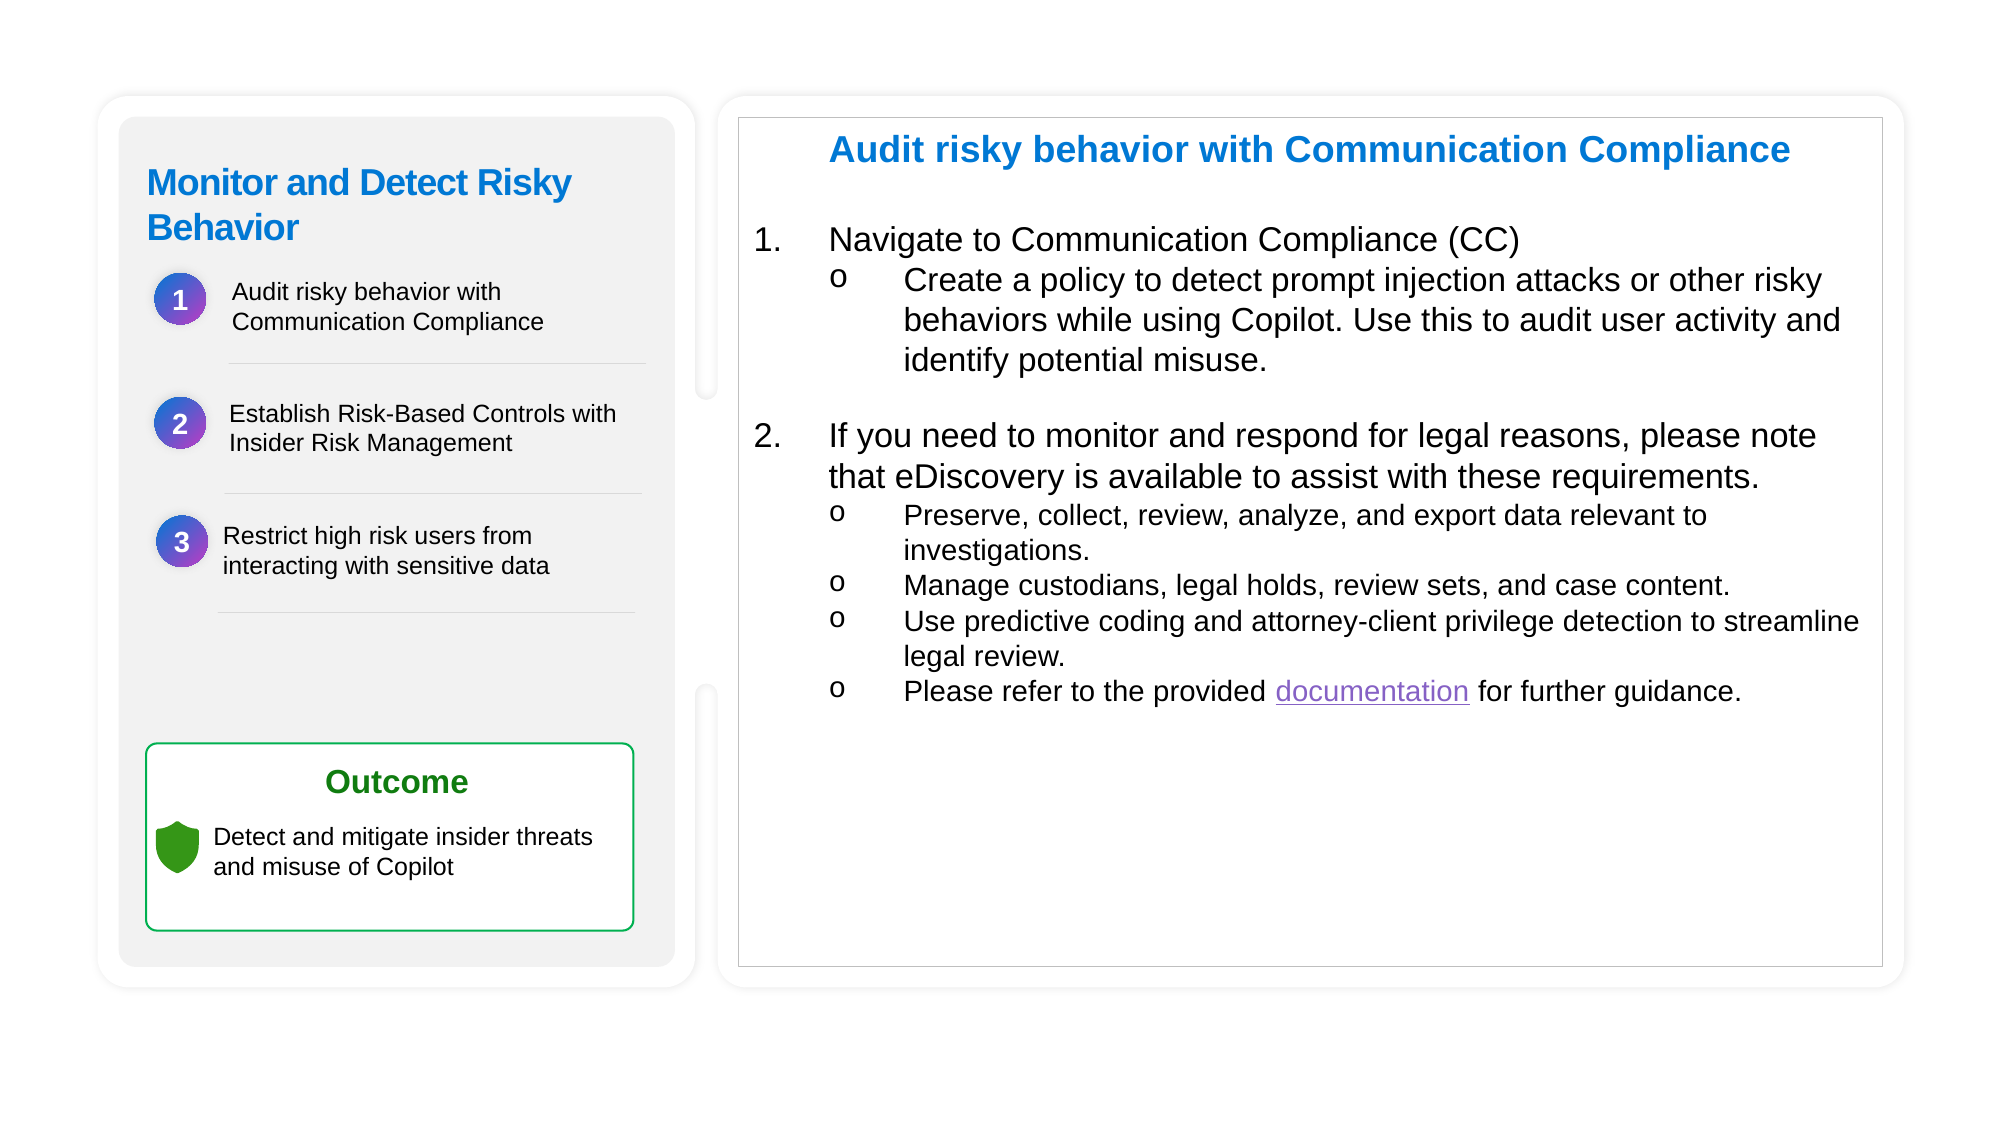

Audit risky behavior with Communication Compliance

Navigate to Communication Compliance (CC)
Create a policy to detect prompt injection attacks or other risky behaviors while using Copilot. Use this to audit user activity and identify potential misuse.
If you need to monitor and respond for legal reasons, please note that eDiscovery is available to assist with these requirements.
Preserve, collect, review, analyze, and export data relevant to investigations.
Manage custodians, legal holds, review sets, and case content.
Use predictive coding and attorney-client privilege detection to streamline legal review.
Please refer to the provided documentation for further guidance.

# Monitor and Detect Risky Behavior
1
Audit risky behavior with Communication Compliance
Establish Risk-Based Controls with Insider Risk Management
2
3
Restrict high risk users from interacting with sensitive data

Outcome

Detect and mitigate insider threats and misuse of Copilot